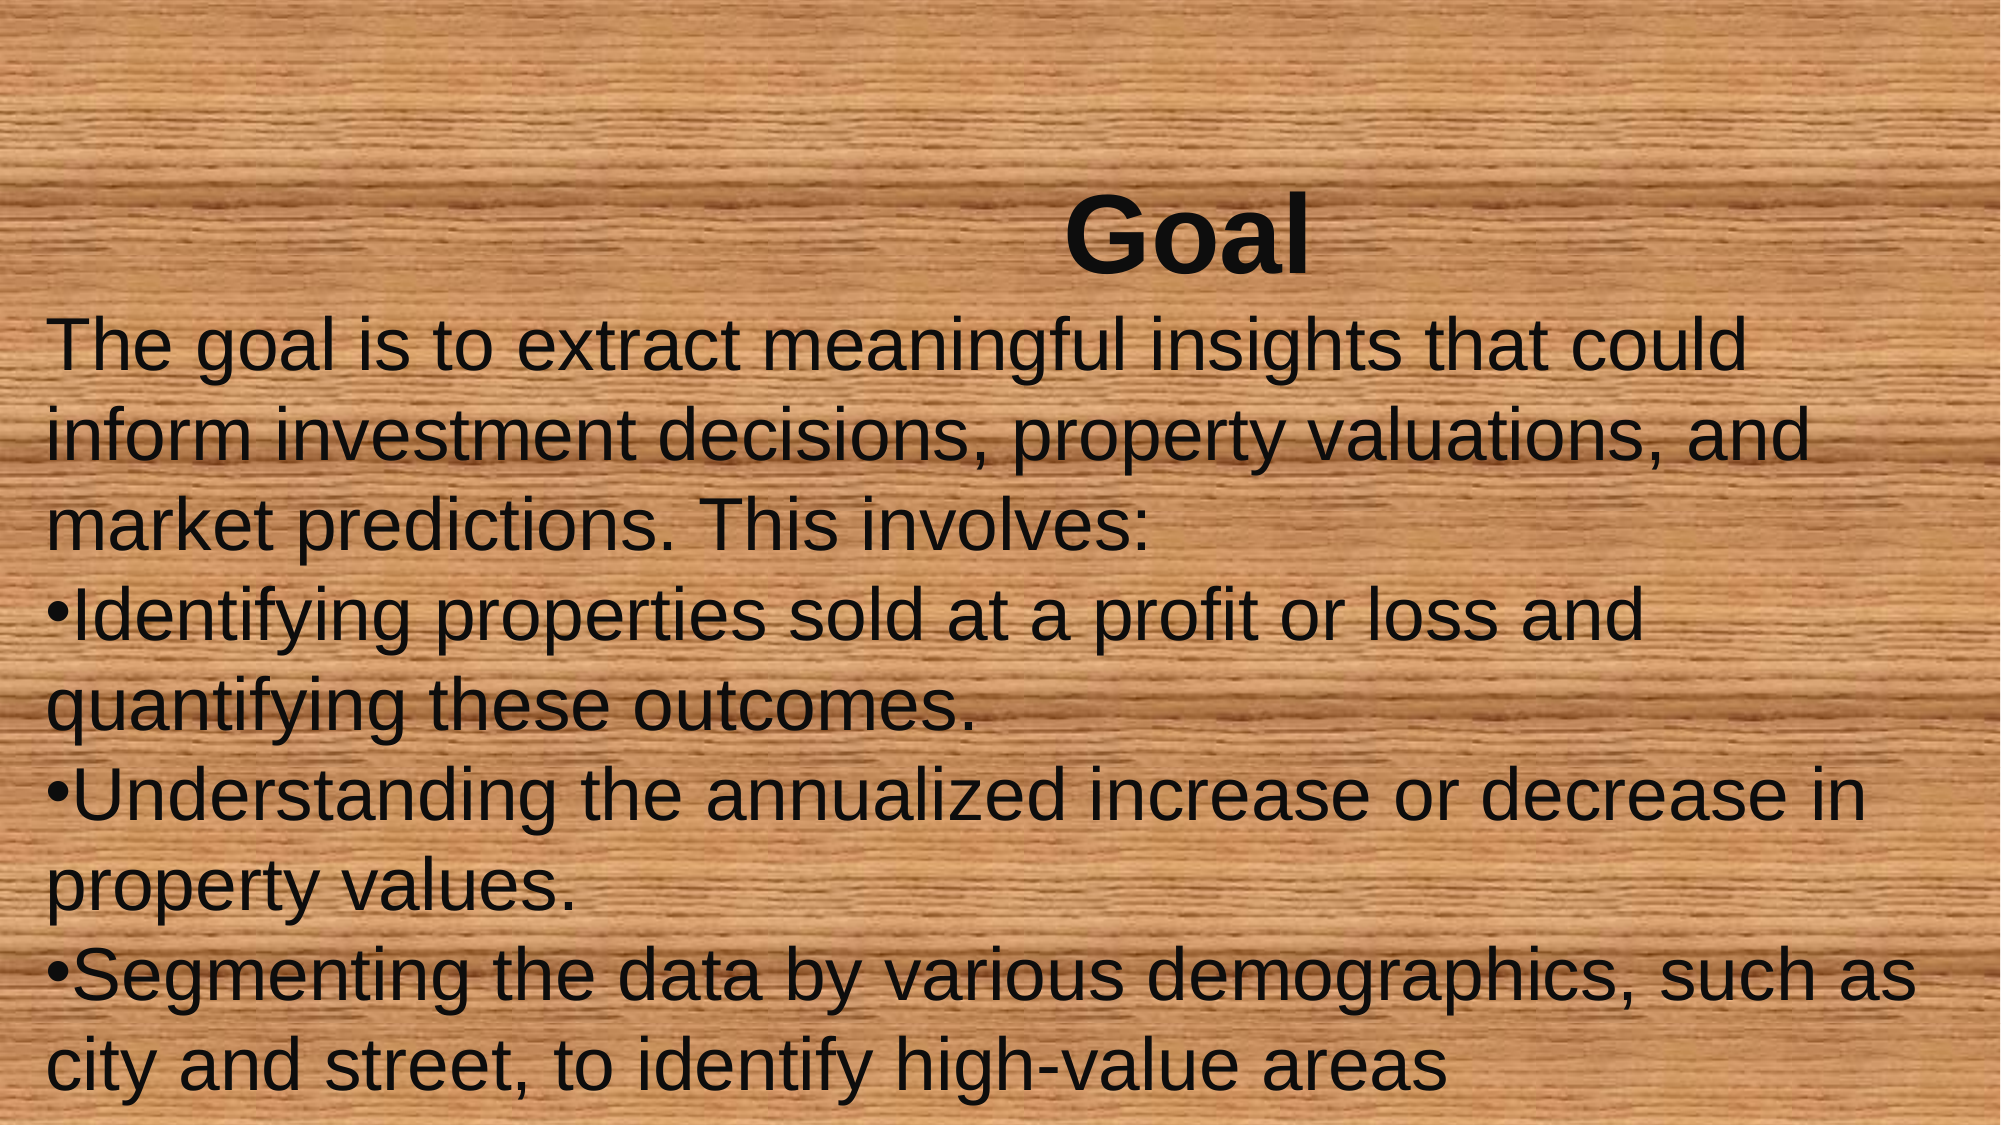

Goal
The goal is to extract meaningful insights that could inform investment decisions, property valuations, and market predictions. This involves:
Identifying properties sold at a profit or loss and quantifying these outcomes.
Understanding the annualized increase or decrease in property values.
Segmenting the data by various demographics, such as city and street, to identify high-value areas